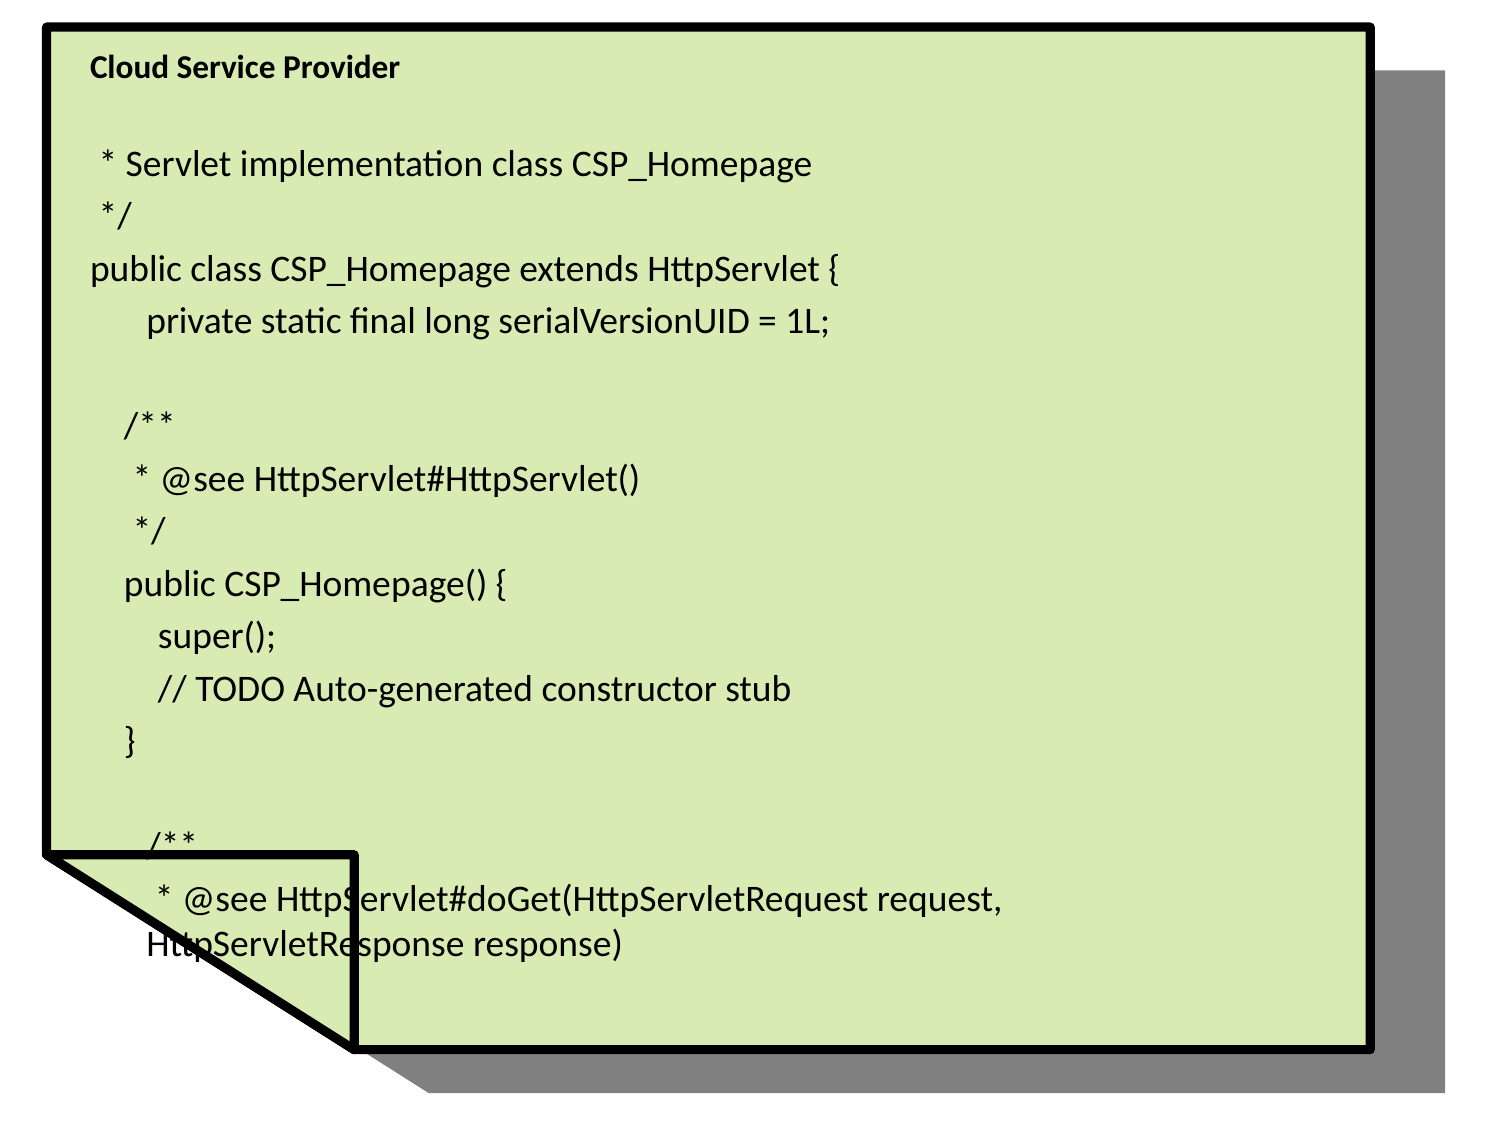

Cloud Service Provider

 * Servlet implementation class CSP_Homepage
 */
public class CSP_Homepage extends HttpServlet {
	private static final long serialVersionUID = 1L;

    /**
     * @see HttpServlet#HttpServlet()
     */
    public CSP_Homepage() {
        super();
        // TODO Auto-generated constructor stub
    }

	/**
	 * @see HttpServlet#doGet(HttpServletRequest request, HttpServletResponse response)